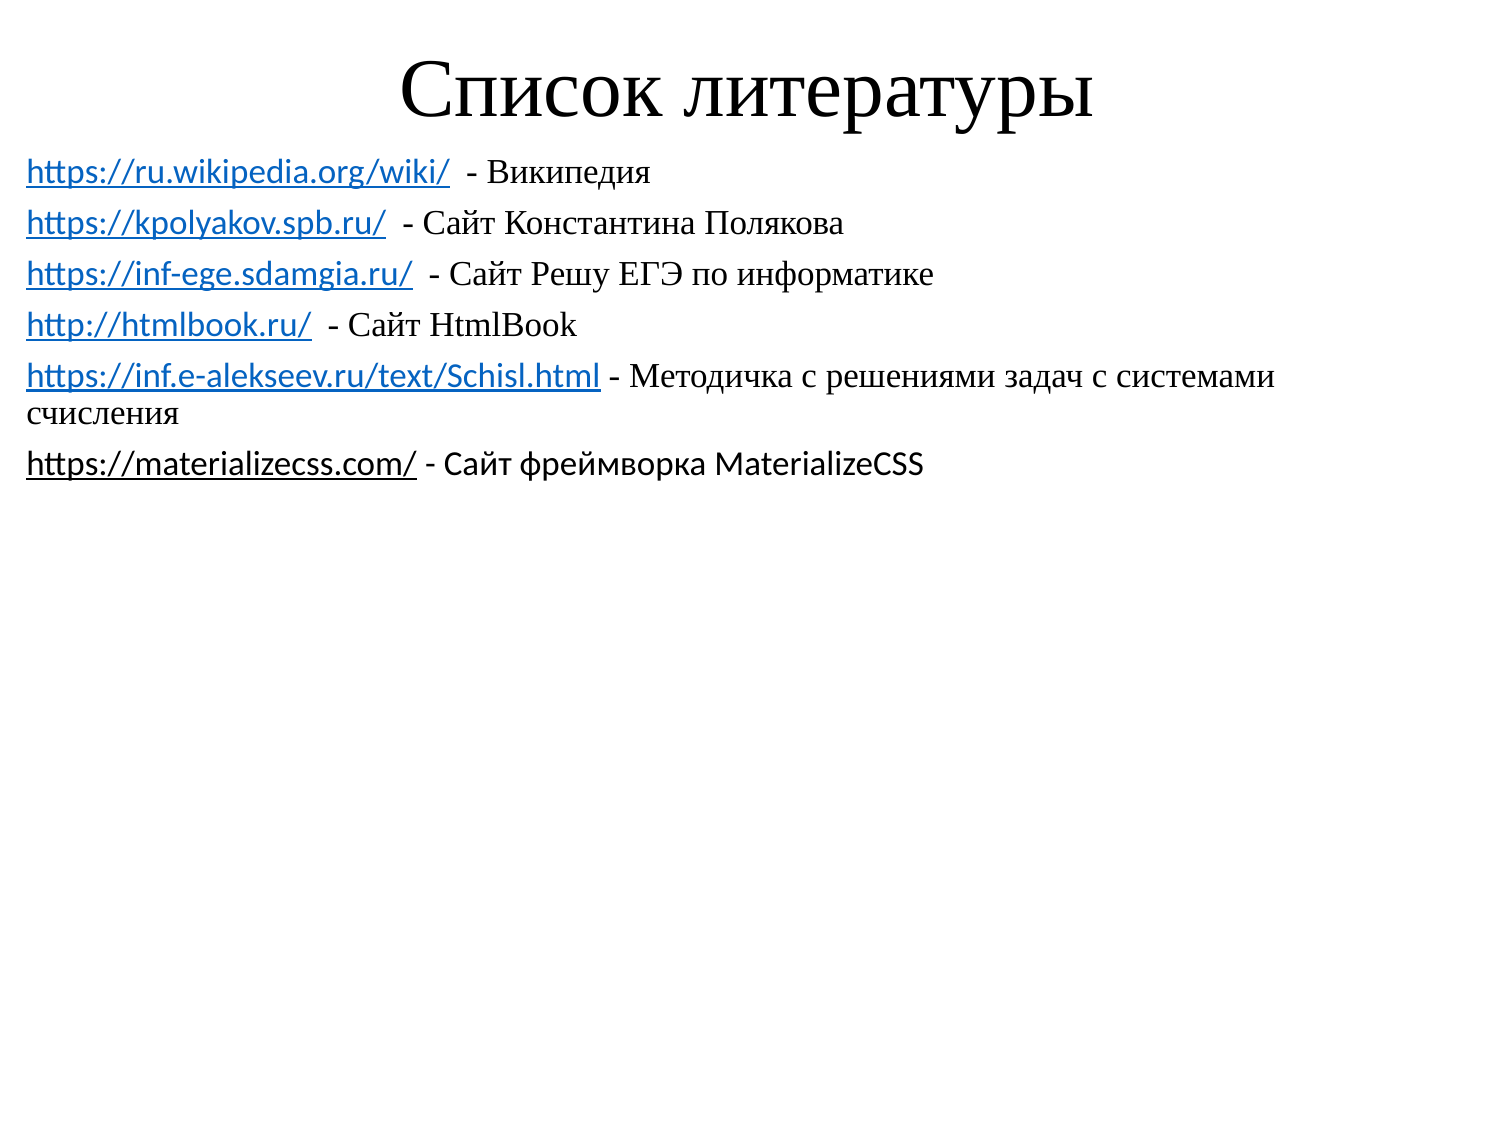

# Список литературы
https://ru.wikipedia.org/wiki/  - Википедия
https://kpolyakov.spb.ru/  - Сайт Константина Полякова
https://inf-ege.sdamgia.ru/  - Сайт Решу ЕГЭ по информатике
http://htmlbook.ru/  - Сайт HtmlBook
https://inf.e-alekseev.ru/text/Schisl.html - Методичка с решениями задач с системами счисления
https://materializecss.com/ - Сайт фреймворка MaterializeCSS